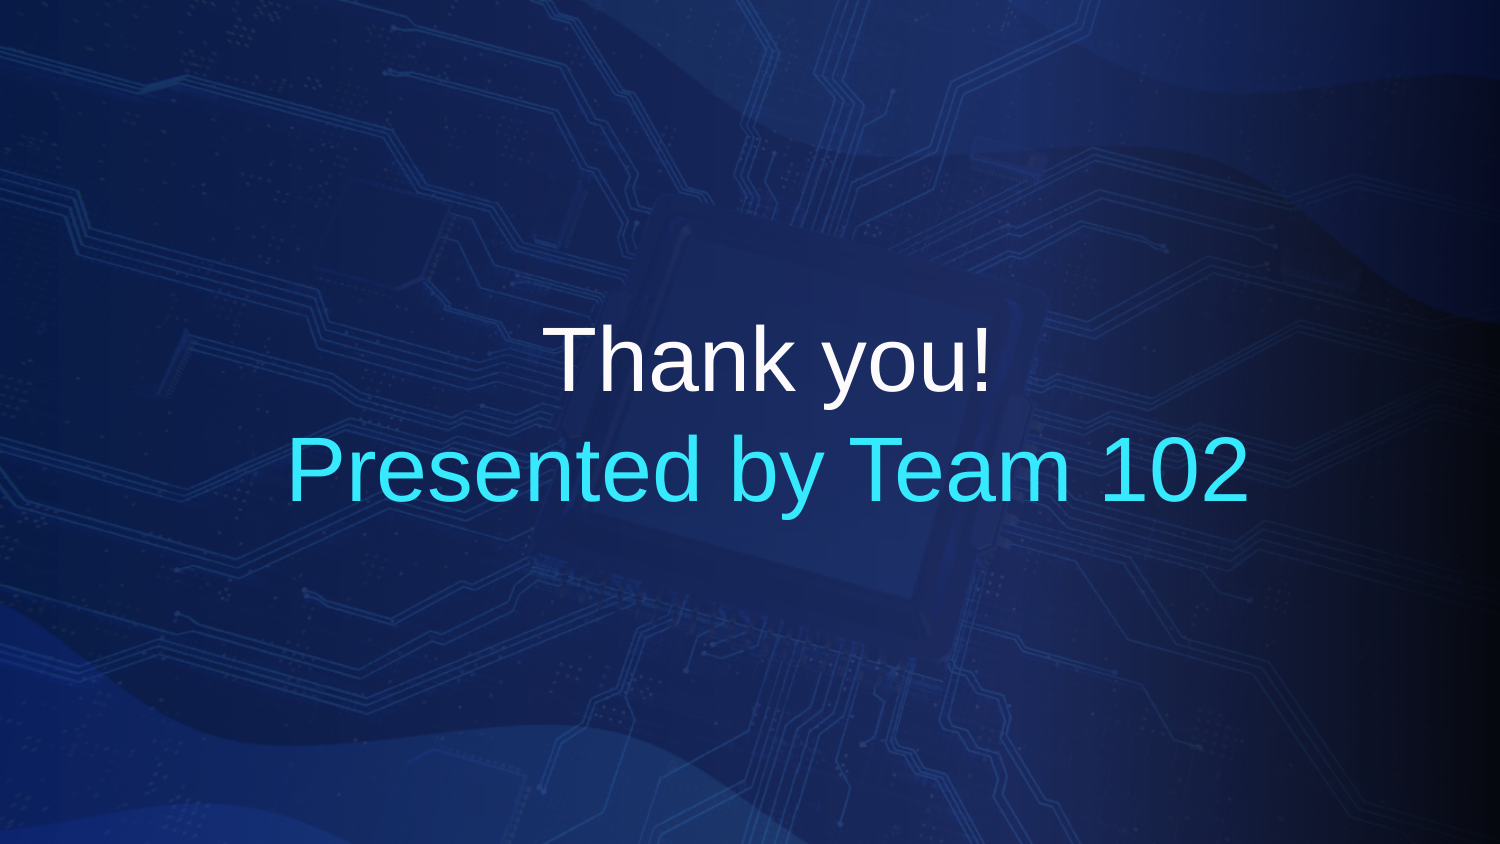

# Thank you!
Presented by Team 102